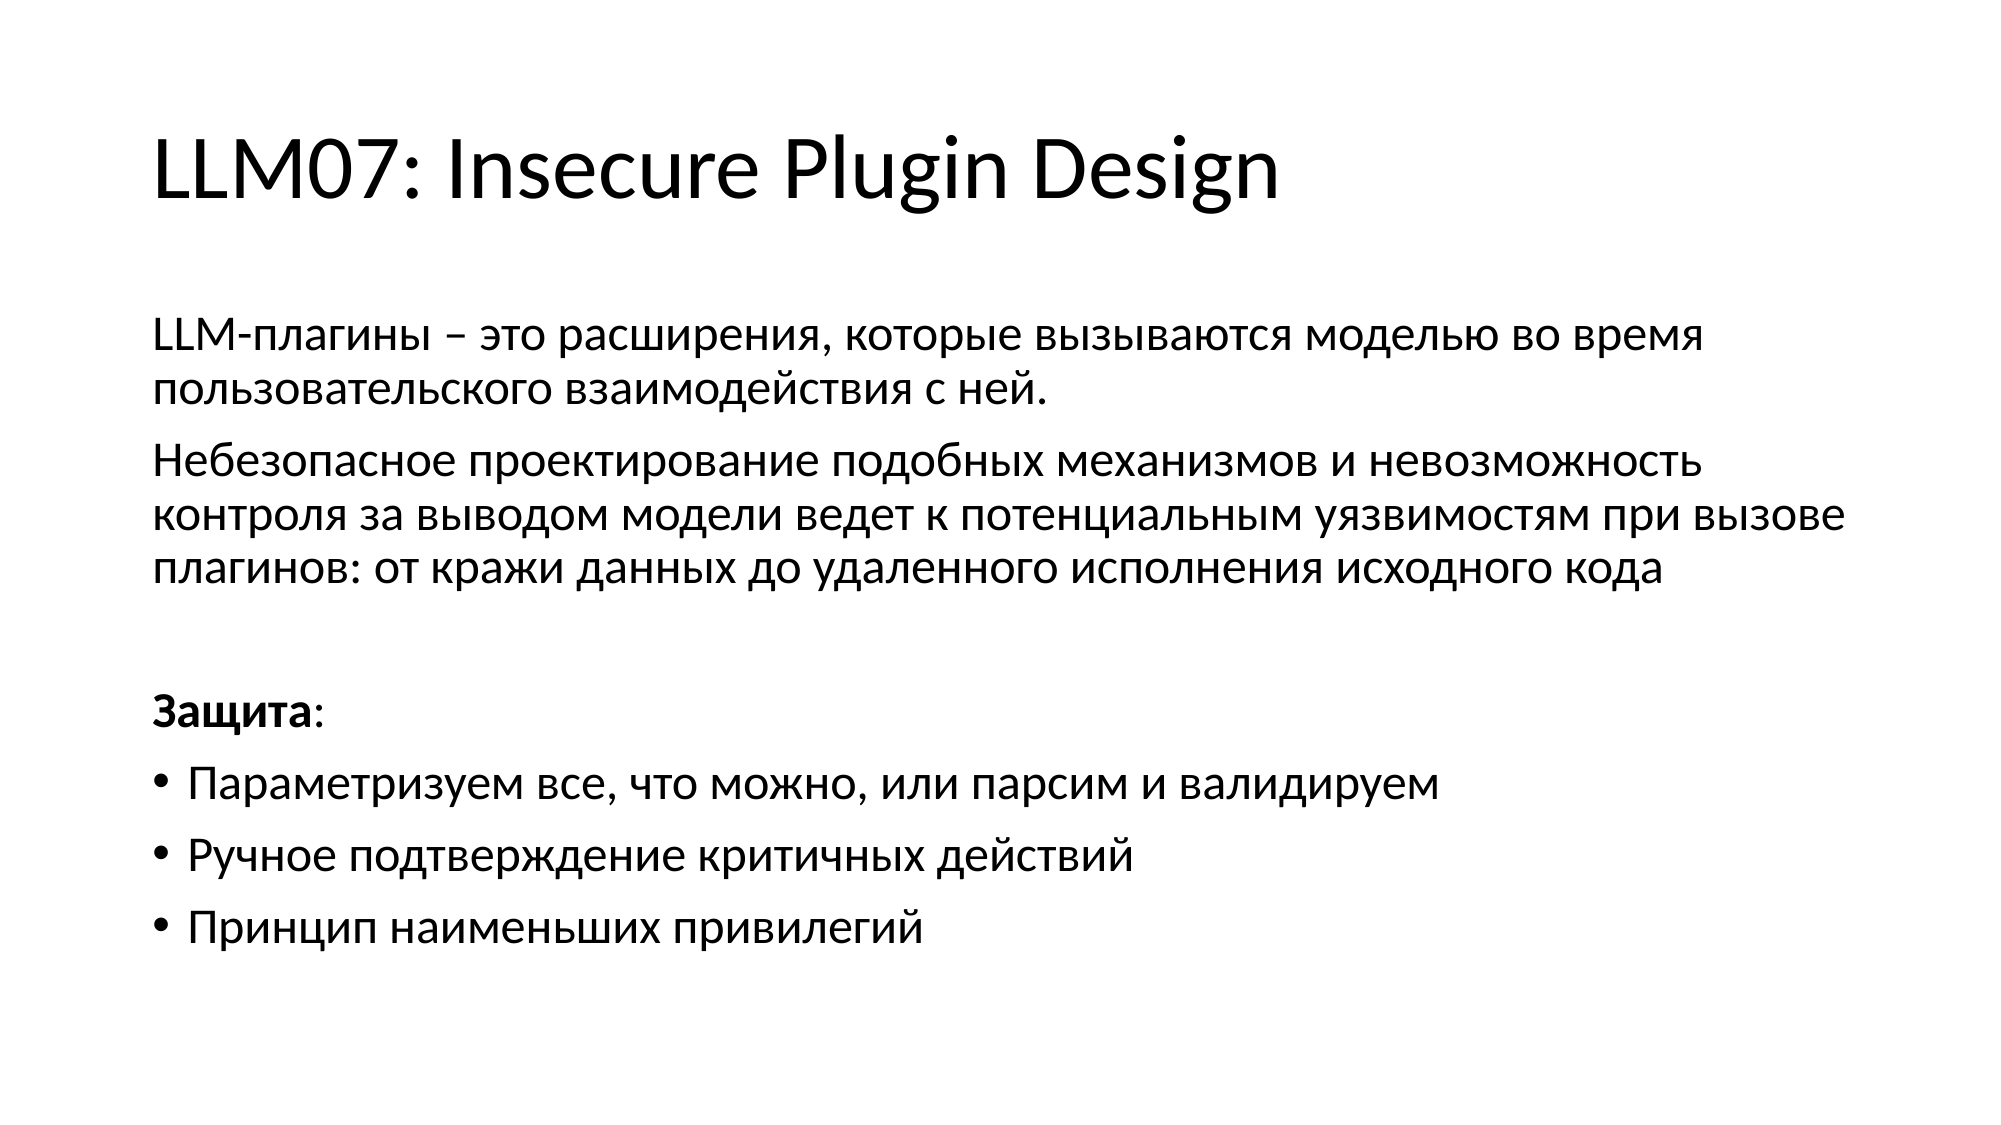

# LLM07: Insecure Plugin Design
LLM-плагины – это расширения, которые вызываются моделью во время пользовательского взаимодействия с ней.
Небезопасное проектирование подобных механизмов и невозможность контроля за выводом модели ведет к потенциальным уязвимостям при вызове плагинов: от кражи данных до удаленного исполнения исходного кода

Защита:
Параметризуем все, что можно, или парсим и валидируем
Ручное подтверждение критичных действий
Принцип наименьших привилегий